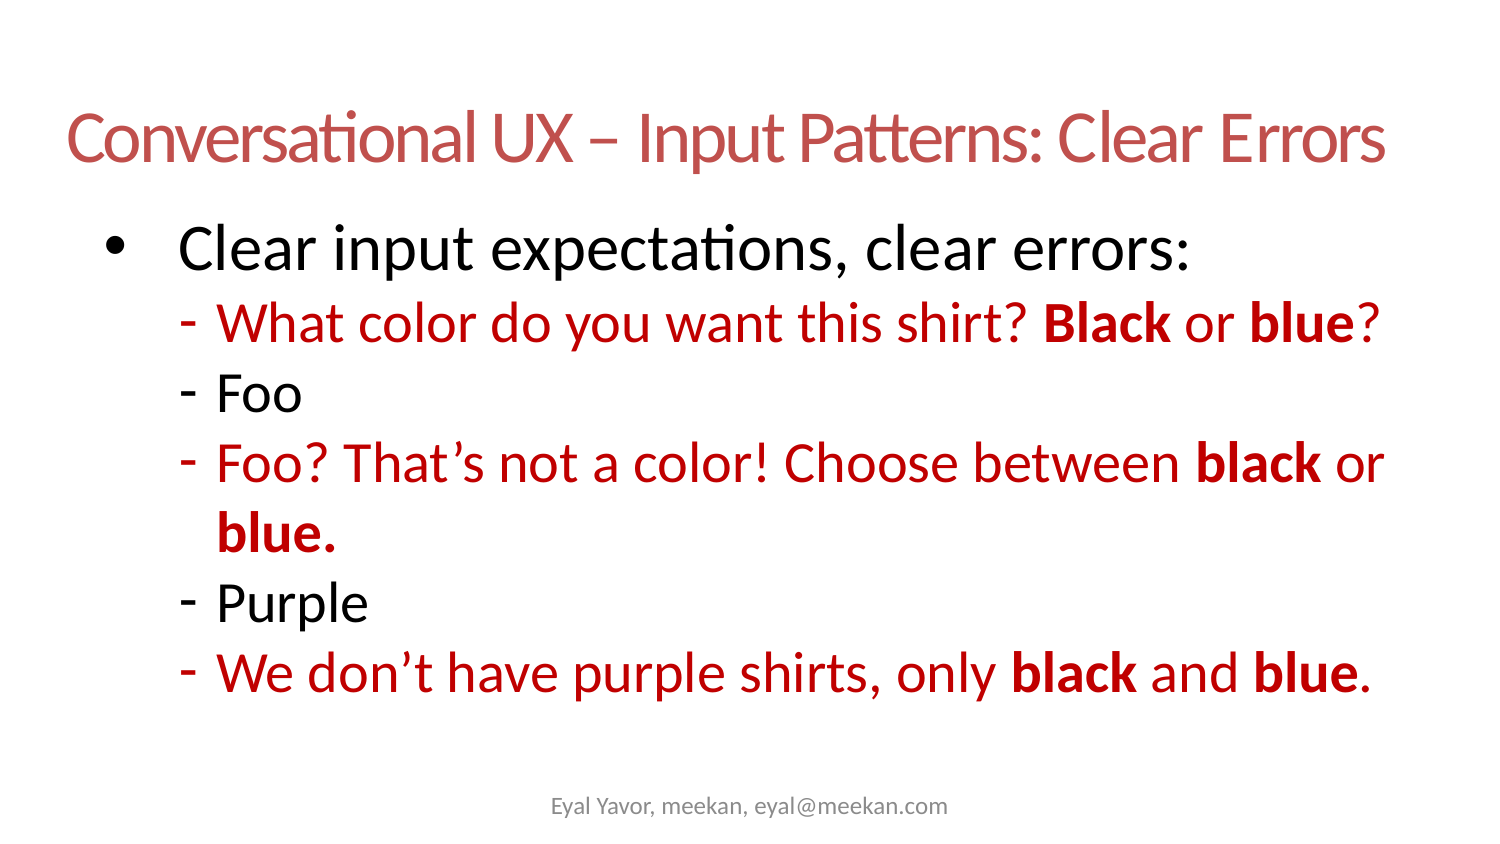

# Conversational UX – Input Patterns: Clear Errors
Clear input expectations, clear errors:
What color do you want this shirt? Black or blue?
Foo
Foo? That’s not a color! Choose between black or blue.
Purple
We don’t have purple shirts, only black and blue.
Eyal Yavor, meekan, eyal@meekan.com